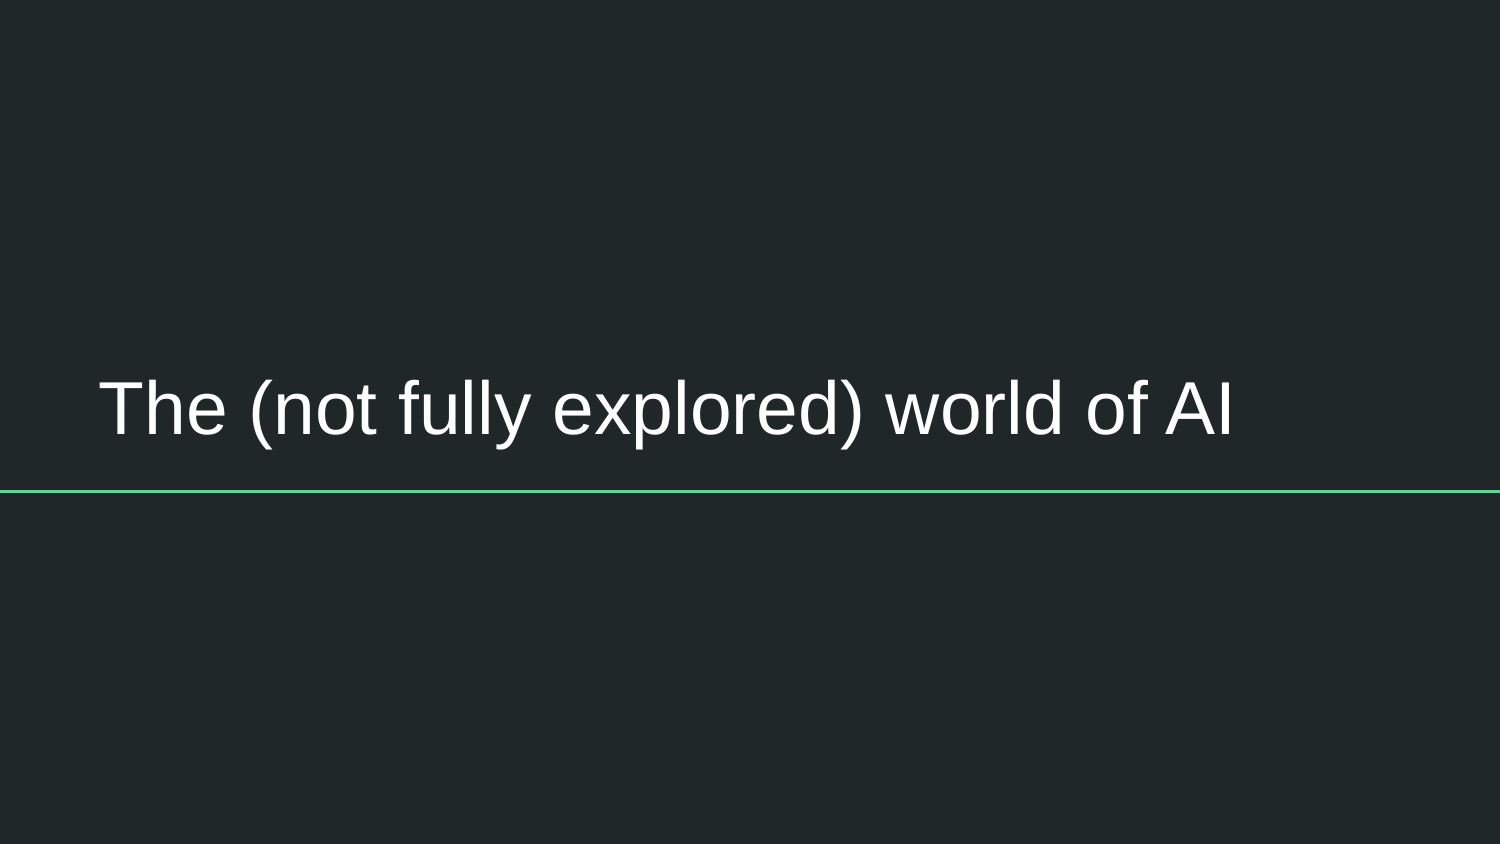

# The (not fully explored) world of AI